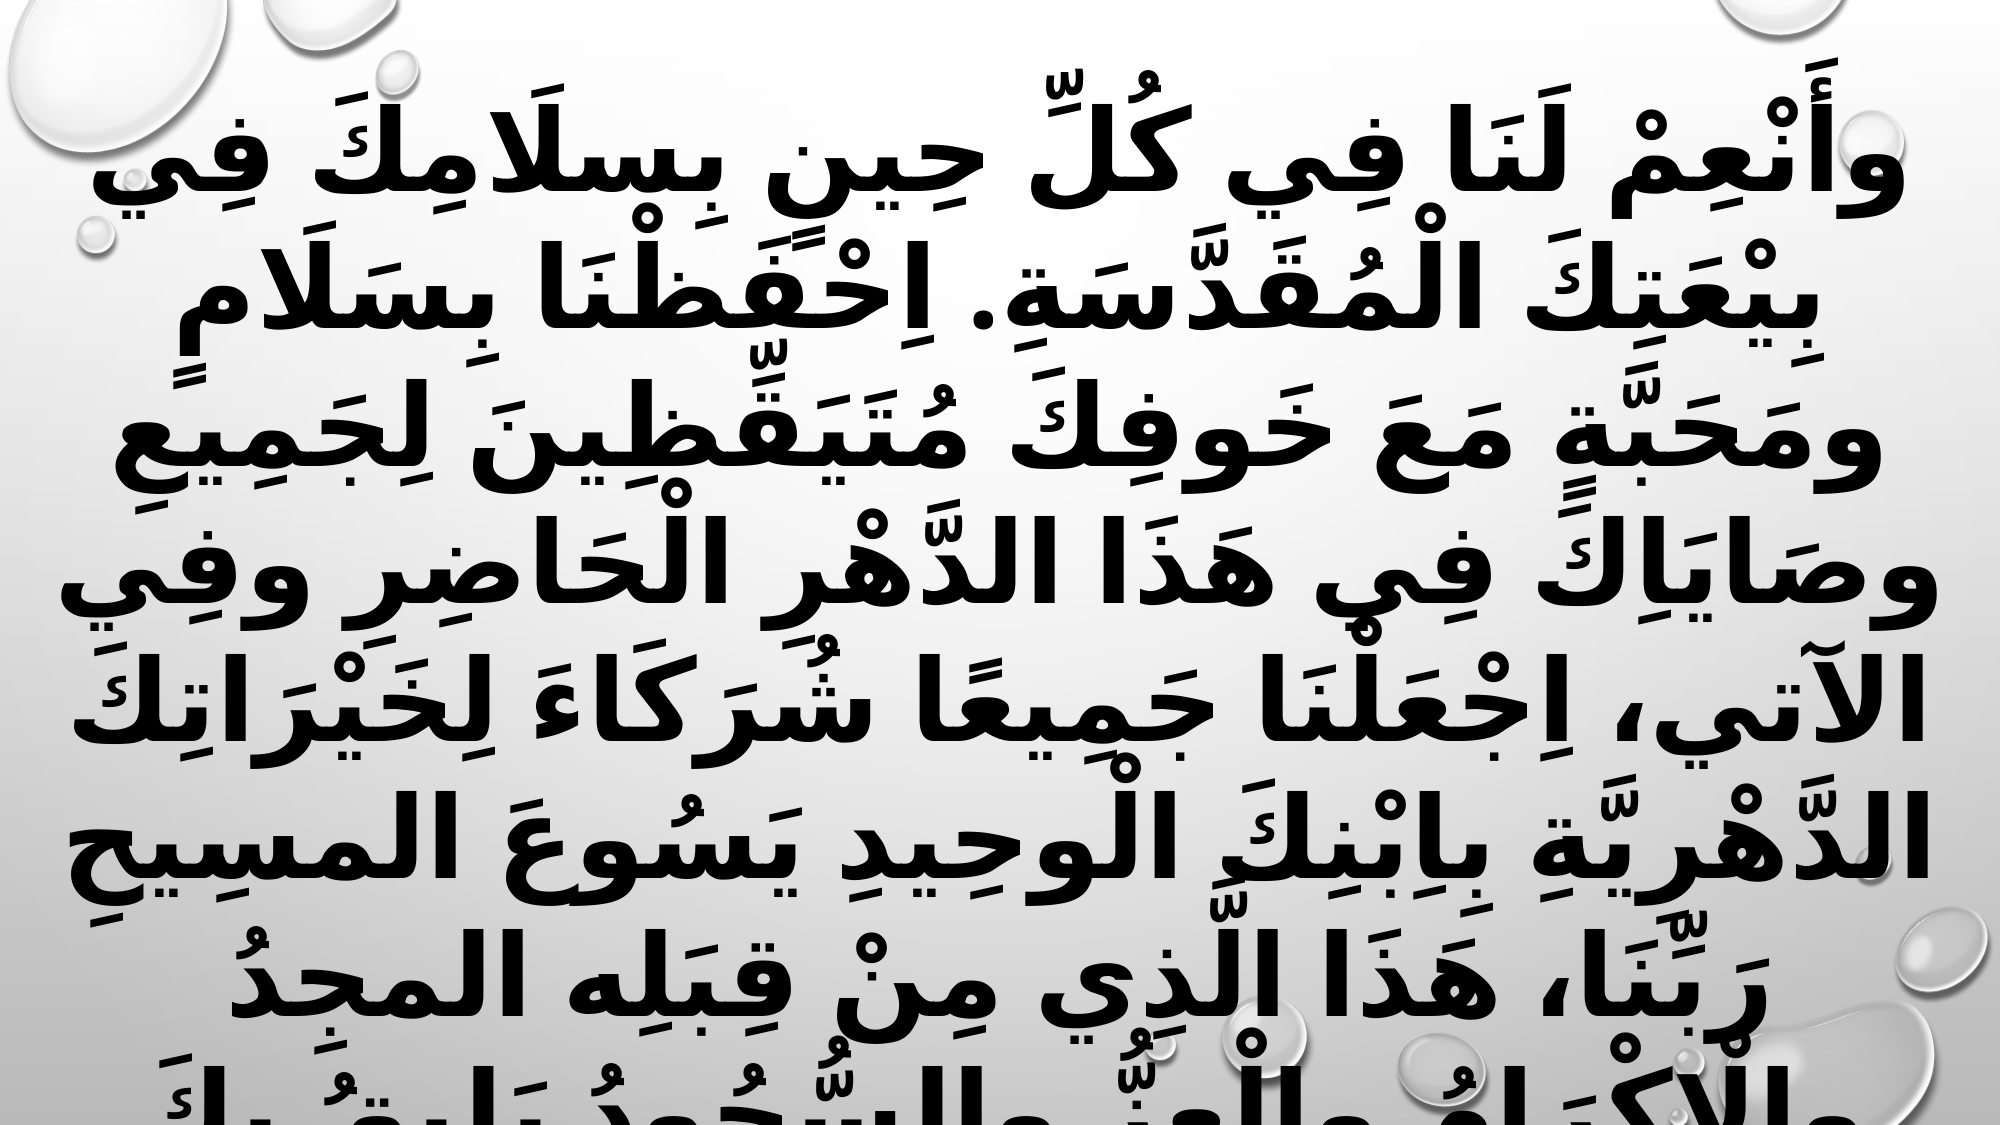

وأَنْعِمْ لَنَا فِي كُلِّ حِينٍ بِسلَامِكَ فِي بِيْعَتِكَ الْمُقَدَّسَةِ. اِحْفَظْنَا بِسَلَامٍ ومَحَبَّةٍ مَعَ خَوفِكَ مُتَيَقِّظِينَ لِجَمِيعِ وصَايَاِكَ فِي هَذَا الدَّهْرِ الْحَاضِرِ وفِي الآتي، اِجْعَلْنَا جَمِيعًا شُرَكَاءَ لِخَيْرَاتِكَ الدَّهْرِيَّةِ بِاِبْنِكَ الْوحِيدِ يَسُوعَ المسِيحِ رَبِّنَا، هَذَا الَّذِي مِنْ قِبَلِه المجِدُ والْإكْرَامُ والْعِزُّ والسُّجُودُ يَلِيقُ بِكَ مَعَهُ والرّوحِ القدسِ المحييِ المساوي لَكَ الْآنَ وكُلَّ أوانٍ وإِلَى دهْرِ الدَّاهِرِينَ آمِينْ.